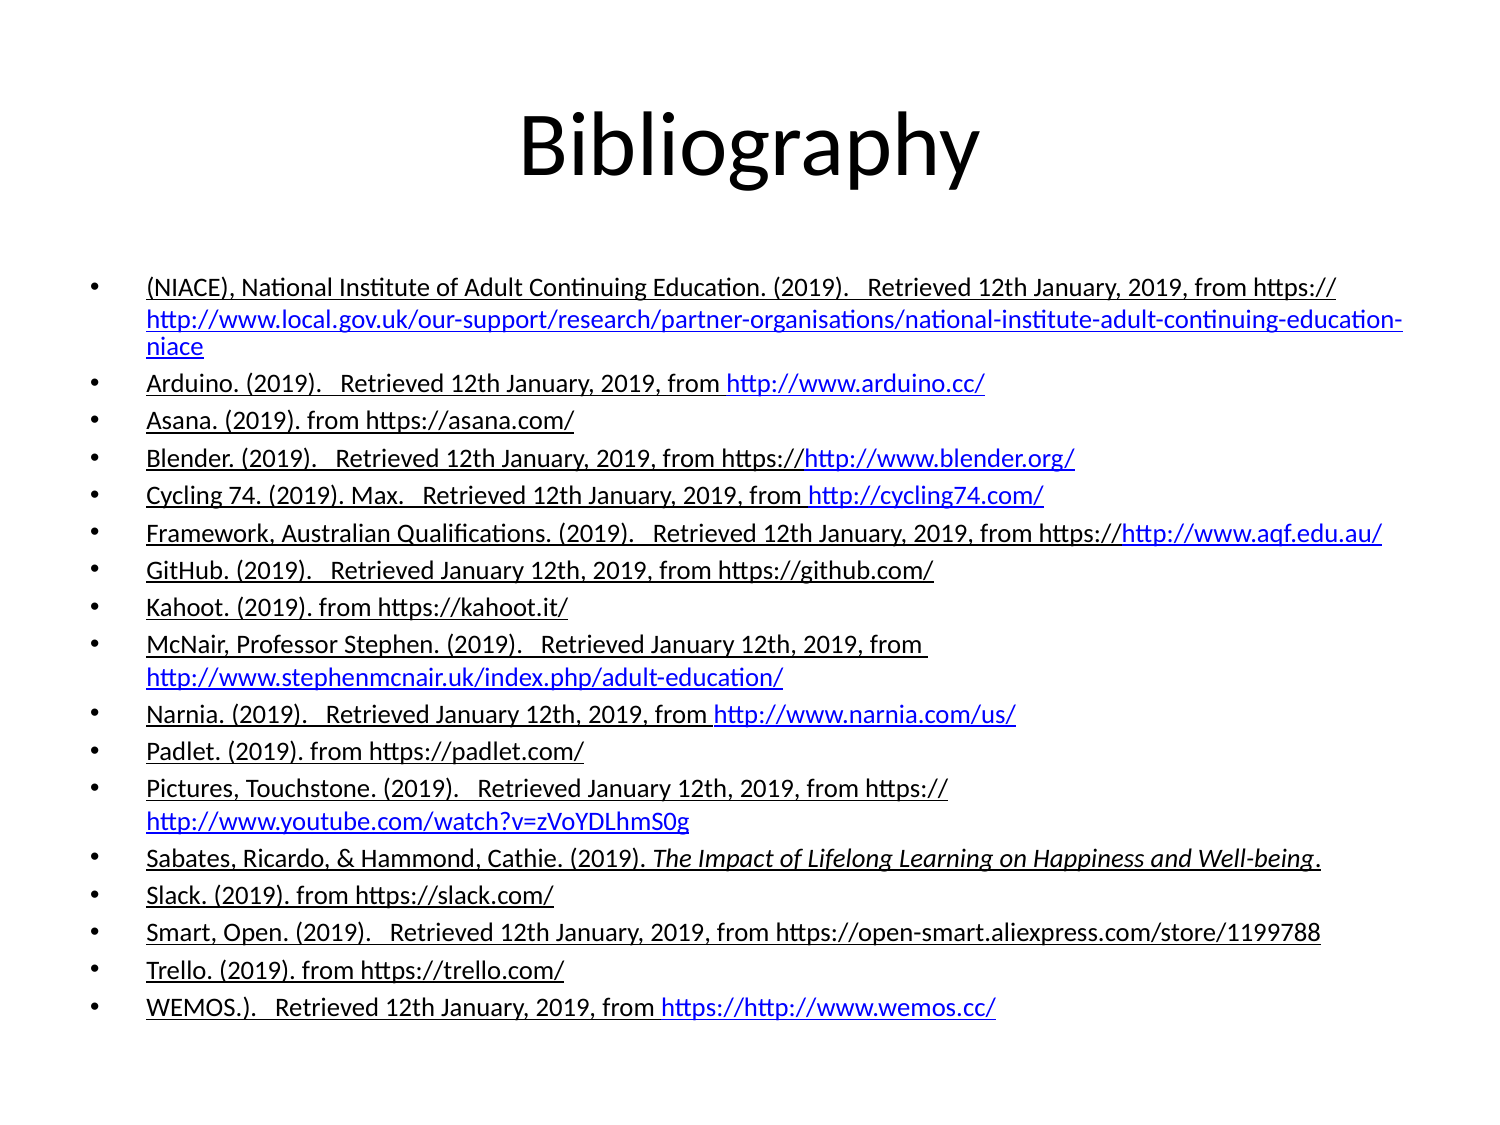

# Bibliography
(NIACE), National Institute of Adult Continuing Education. (2019).   Retrieved 12th January, 2019, from https://http://www.local.gov.uk/our-support/research/partner-organisations/national-institute-adult-continuing-education-niace
Arduino. (2019).   Retrieved 12th January, 2019, from http://www.arduino.cc/
Asana. (2019). from https://asana.com/
Blender. (2019).   Retrieved 12th January, 2019, from https://http://www.blender.org/
Cycling 74. (2019). Max.   Retrieved 12th January, 2019, from http://cycling74.com/
Framework, Australian Qualifications. (2019).   Retrieved 12th January, 2019, from https://http://www.aqf.edu.au/
GitHub. (2019).   Retrieved January 12th, 2019, from https://github.com/
Kahoot. (2019). from https://kahoot.it/
McNair, Professor Stephen. (2019).   Retrieved January 12th, 2019, from http://www.stephenmcnair.uk/index.php/adult-education/
Narnia. (2019).   Retrieved January 12th, 2019, from http://www.narnia.com/us/
Padlet. (2019). from https://padlet.com/
Pictures, Touchstone. (2019).   Retrieved January 12th, 2019, from https://http://www.youtube.com/watch?v=zVoYDLhmS0g
Sabates, Ricardo, & Hammond, Cathie. (2019). The Impact of Lifelong Learning on Happiness and Well-being.
Slack. (2019). from https://slack.com/
Smart, Open. (2019).   Retrieved 12th January, 2019, from https://open-smart.aliexpress.com/store/1199788
Trello. (2019). from https://trello.com/
WEMOS.).   Retrieved 12th January, 2019, from https://http://www.wemos.cc/